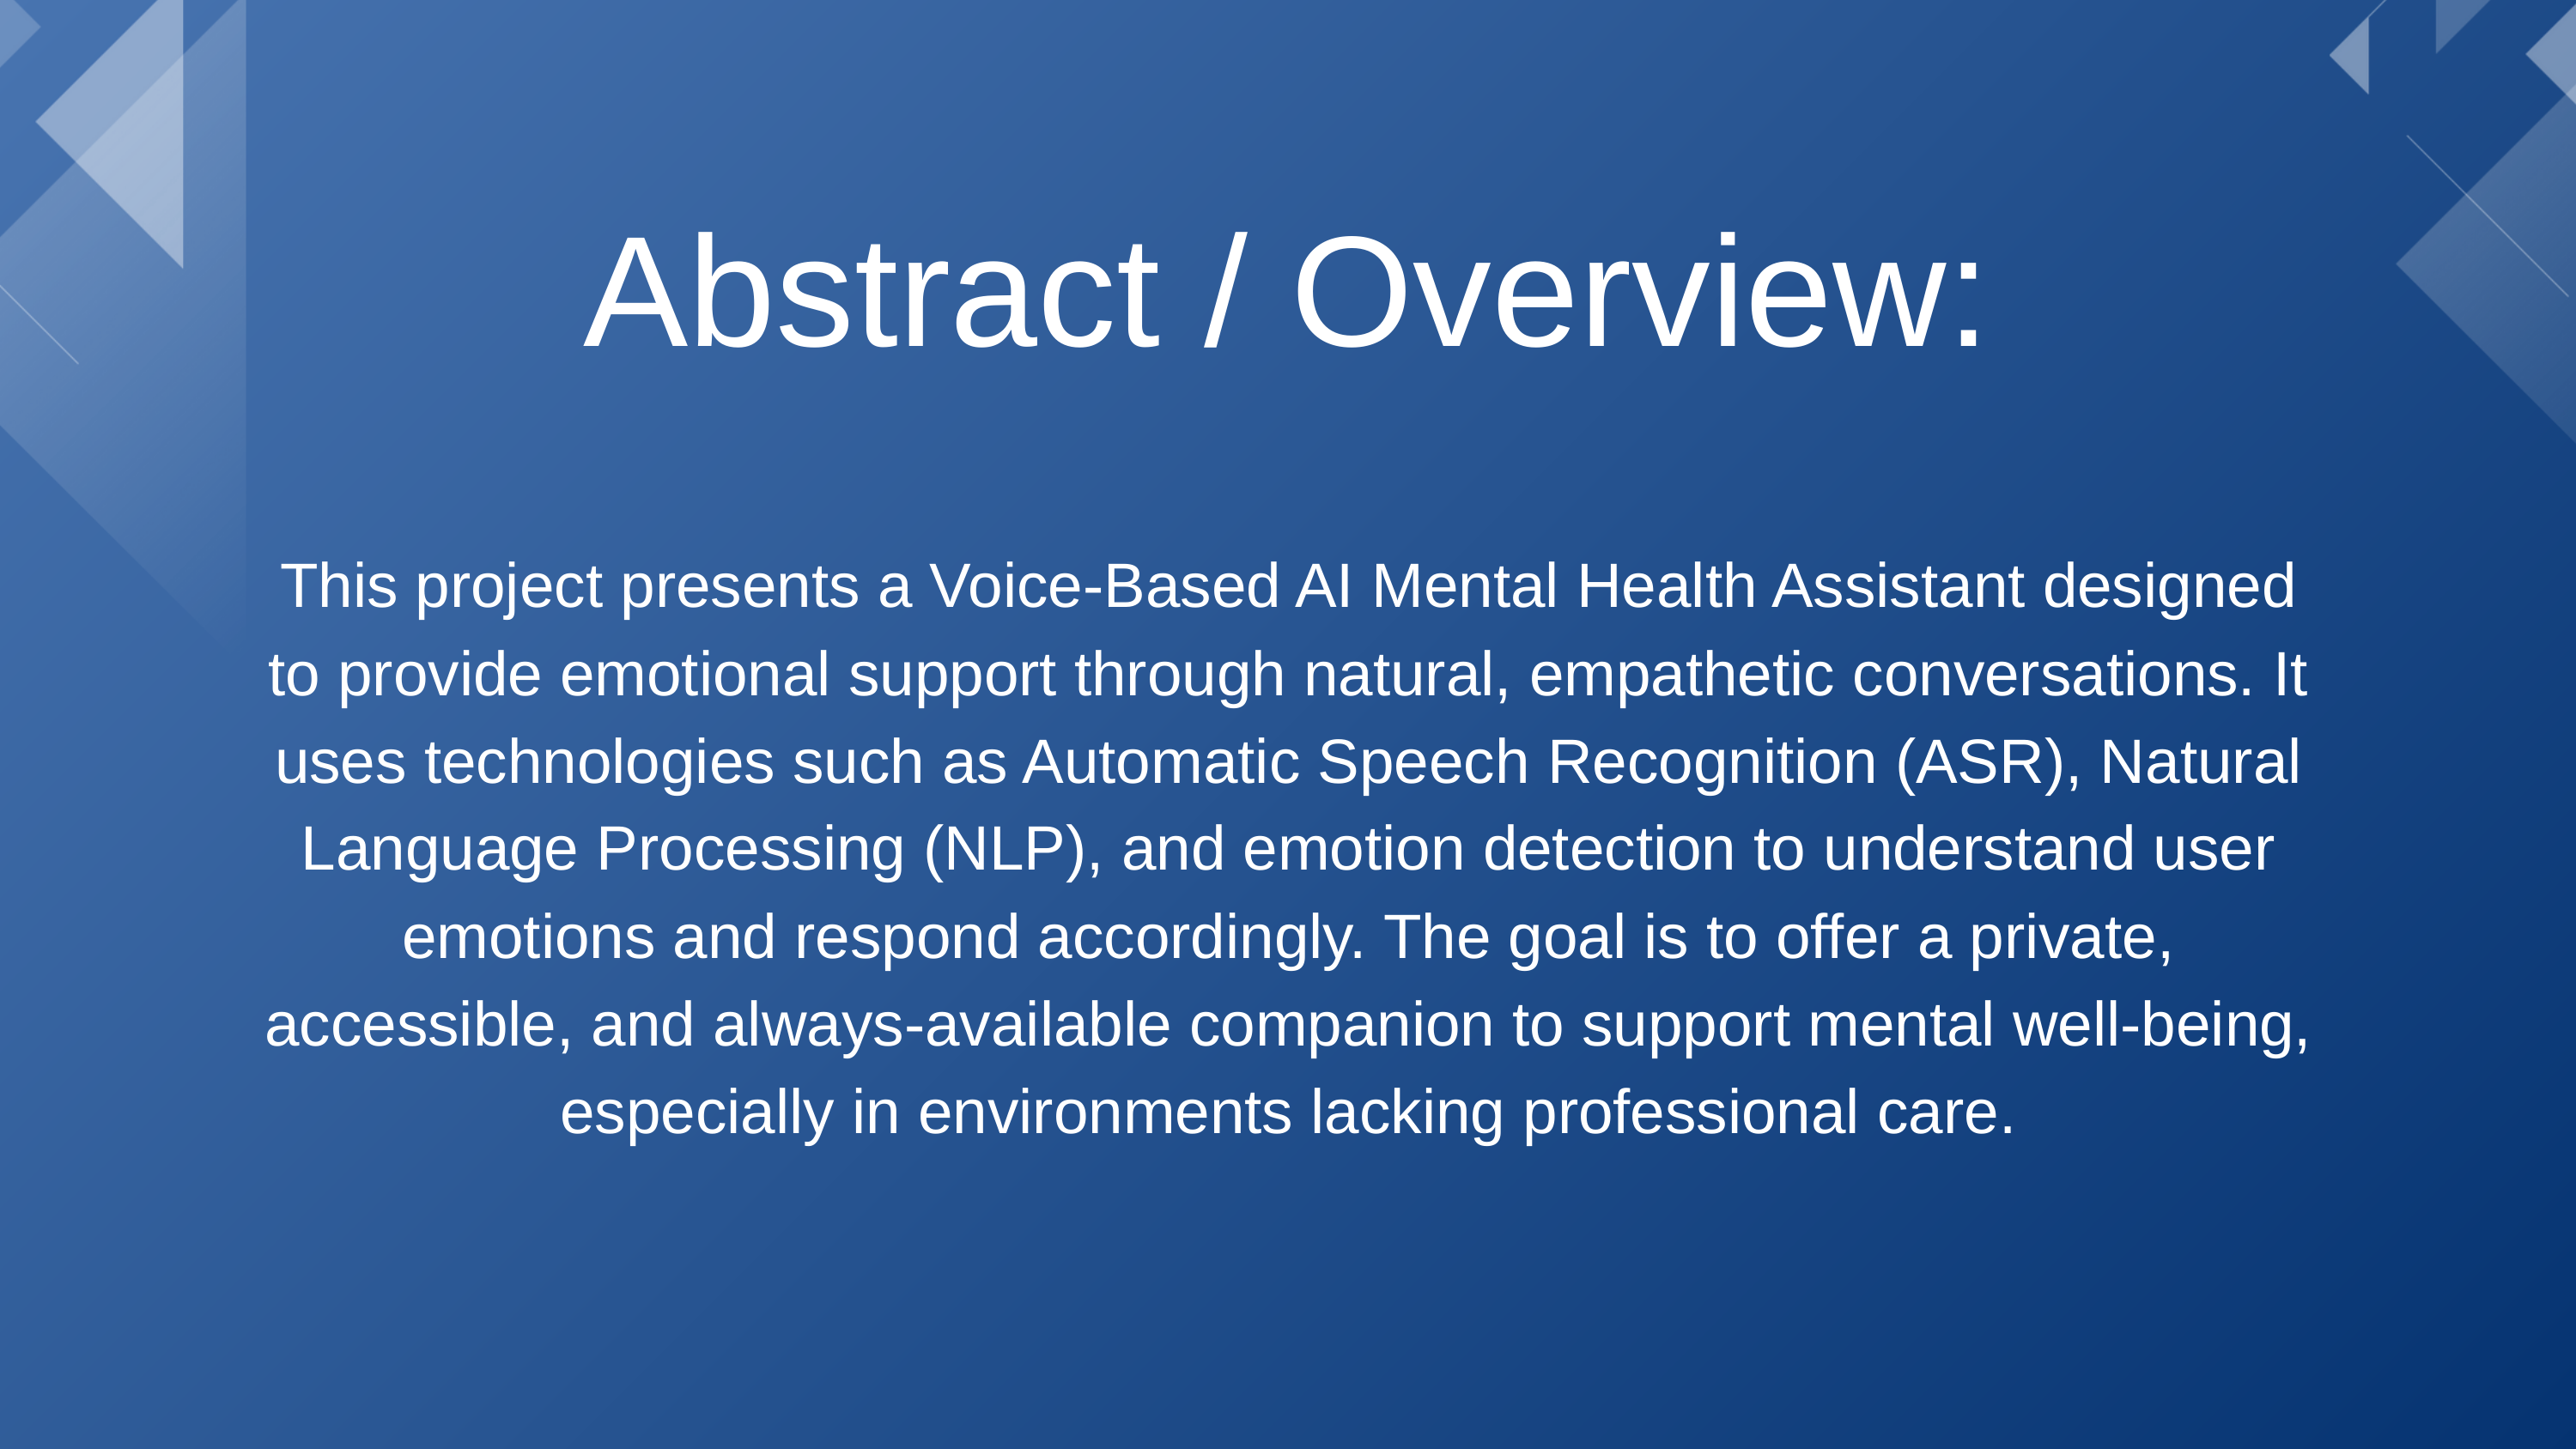

Abstract / Overview:
This project presents a Voice-Based AI Mental Health Assistant designed to provide emotional support through natural, empathetic conversations. It uses technologies such as Automatic Speech Recognition (ASR), Natural Language Processing (NLP), and emotion detection to understand user emotions and respond accordingly. The goal is to offer a private, accessible, and always-available companion to support mental well-being, especially in environments lacking professional care.